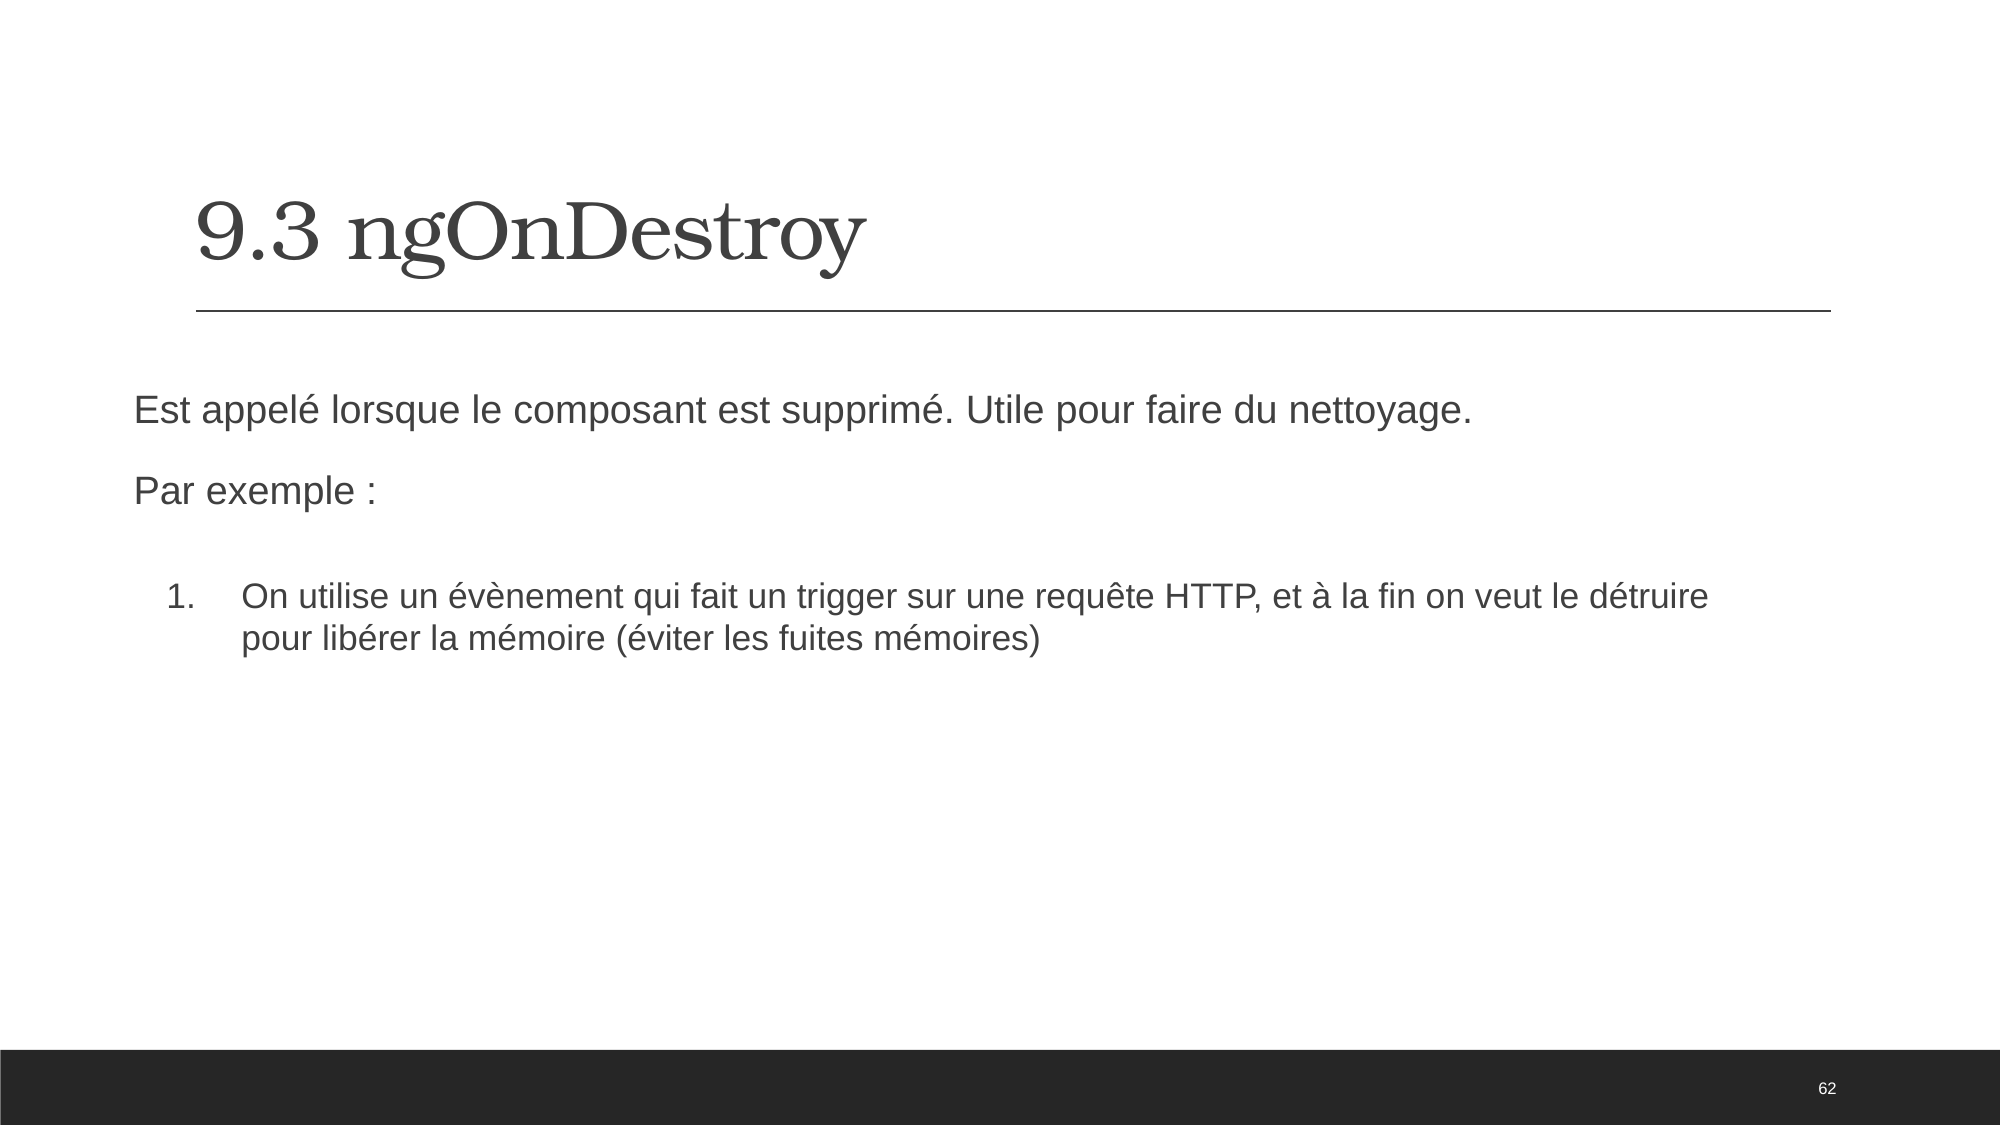

# 9.3 ngOnDestroy
Est appelé lorsque le composant est supprimé. Utile pour faire du nettoyage.
Par exemple :
On utilise un évènement qui fait un trigger sur une requête HTTP, et à la fin on veut le détruire pour libérer la mémoire (éviter les fuites mémoires)
62